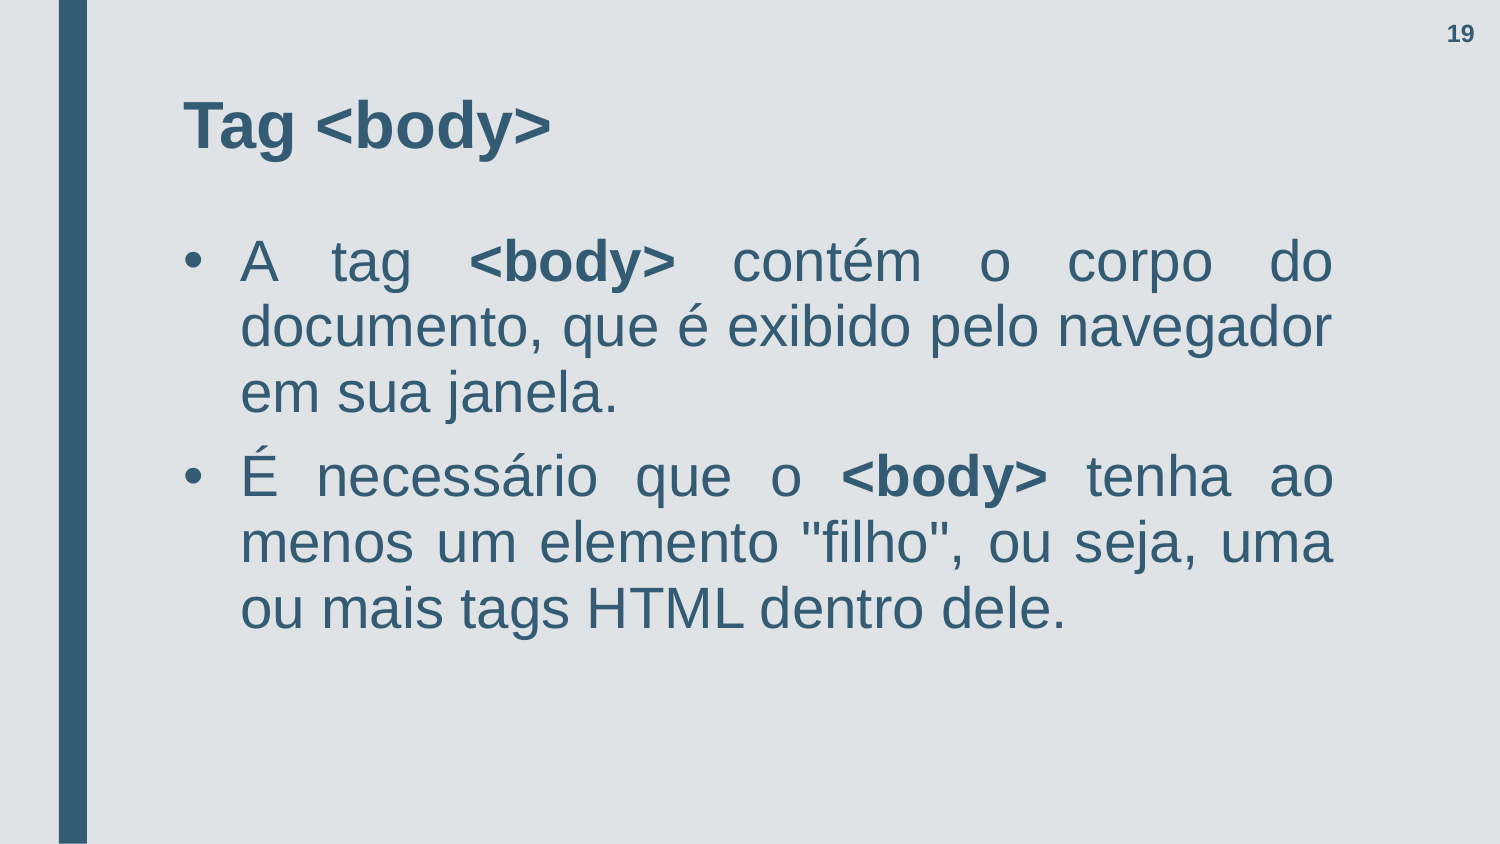

19
# Tag <body>
A tag <body> contém o corpo do documento, que é exibido pelo navegador em sua janela.
É necessário que o <body> tenha ao menos um elemento "filho", ou seja, uma ou mais tags HTML dentro dele.